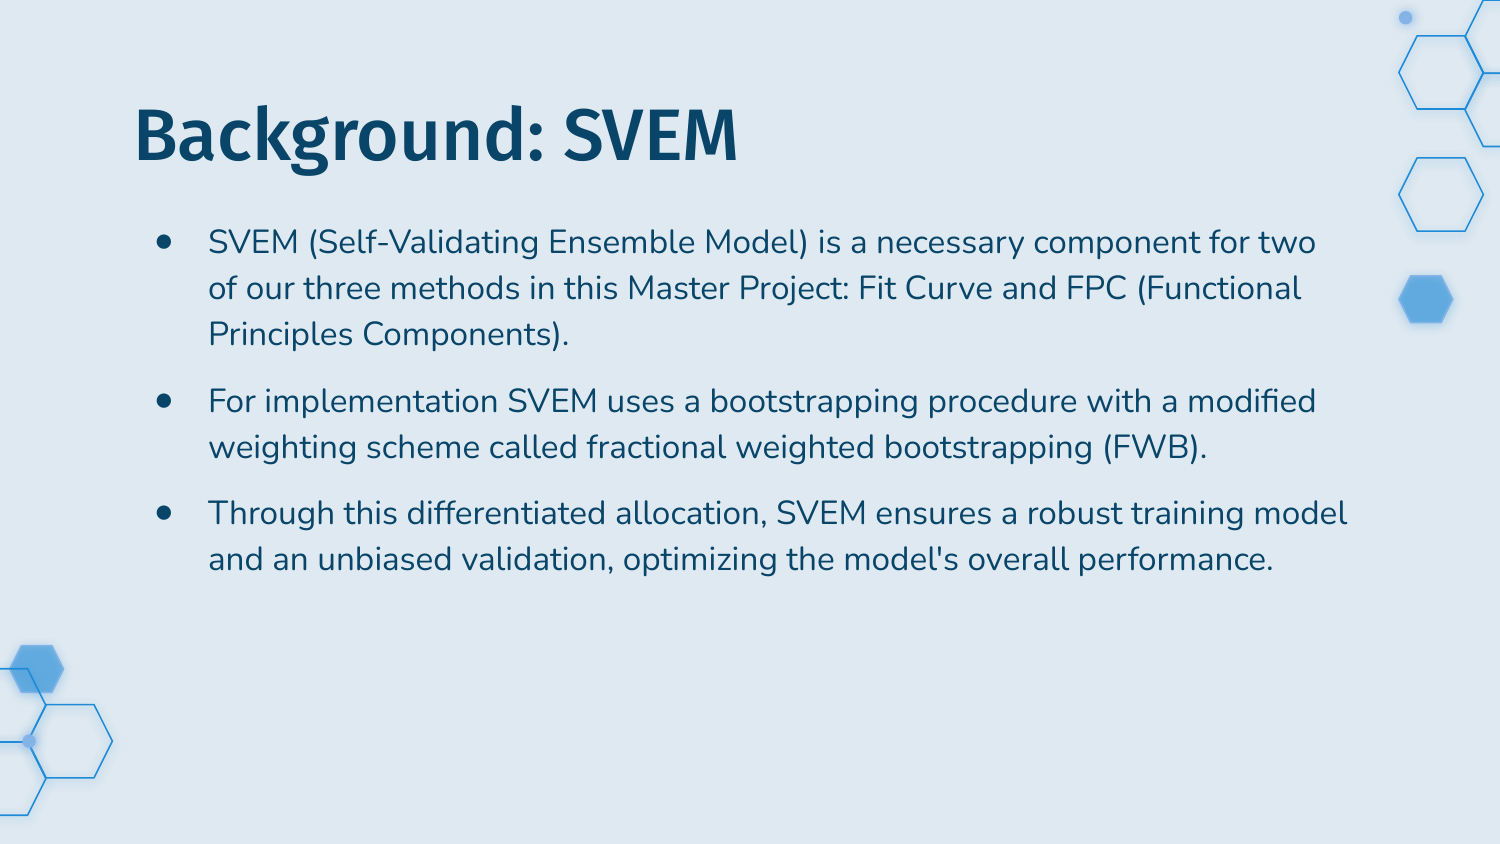

# Background: SVEM
SVEM (Self-Validating Ensemble Model) is a necessary component for two of our three methods in this Master Project: Fit Curve and FPC (Functional Principles Components).
For implementation SVEM uses a bootstrapping procedure with a modified weighting scheme called fractional weighted bootstrapping (FWB).
Through this differentiated allocation, SVEM ensures a robust training model and an unbiased validation, optimizing the model's overall performance.